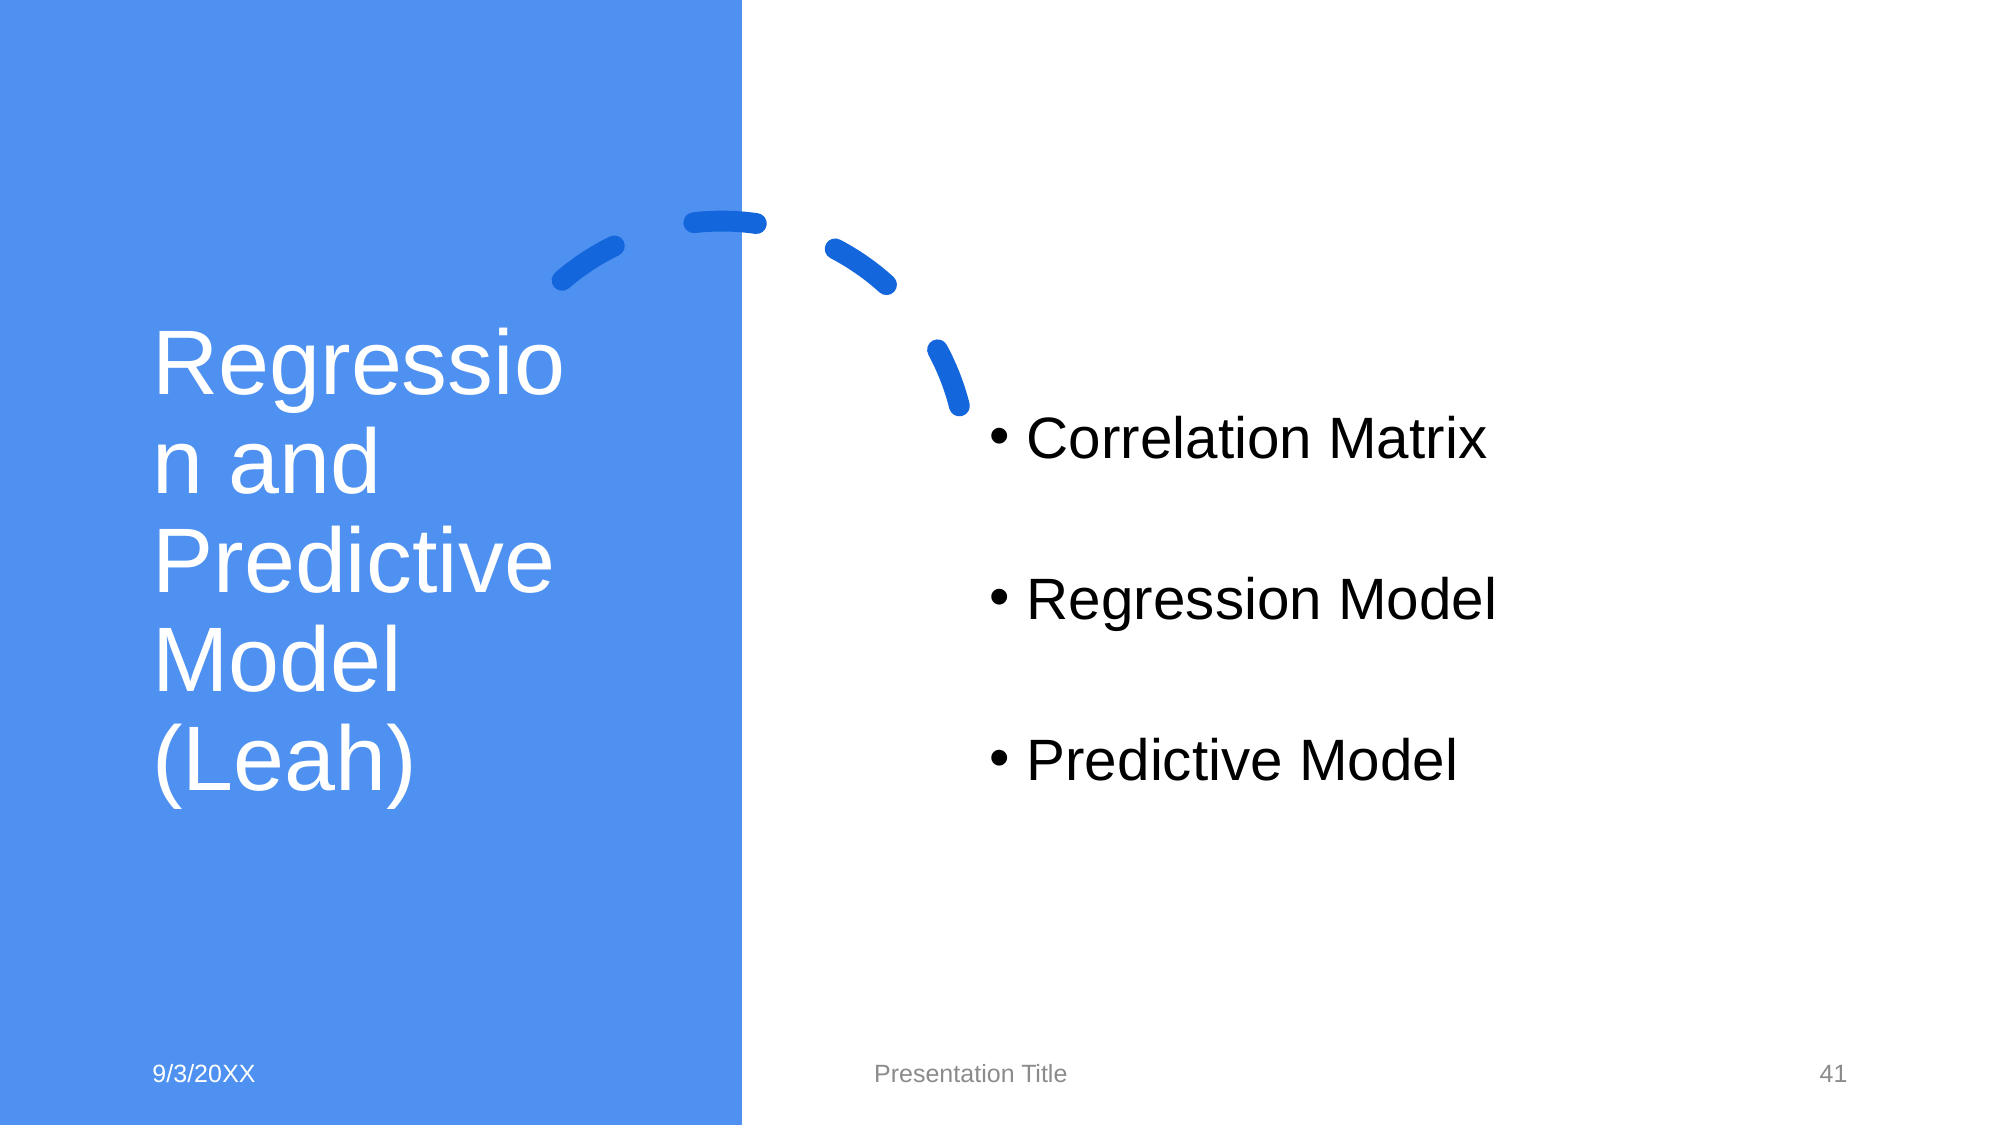

# Regression and Predictive Model (Leah)

Correlation Matrix
Regression Model
Predictive Model

9/3/20XX
Presentation Title
41